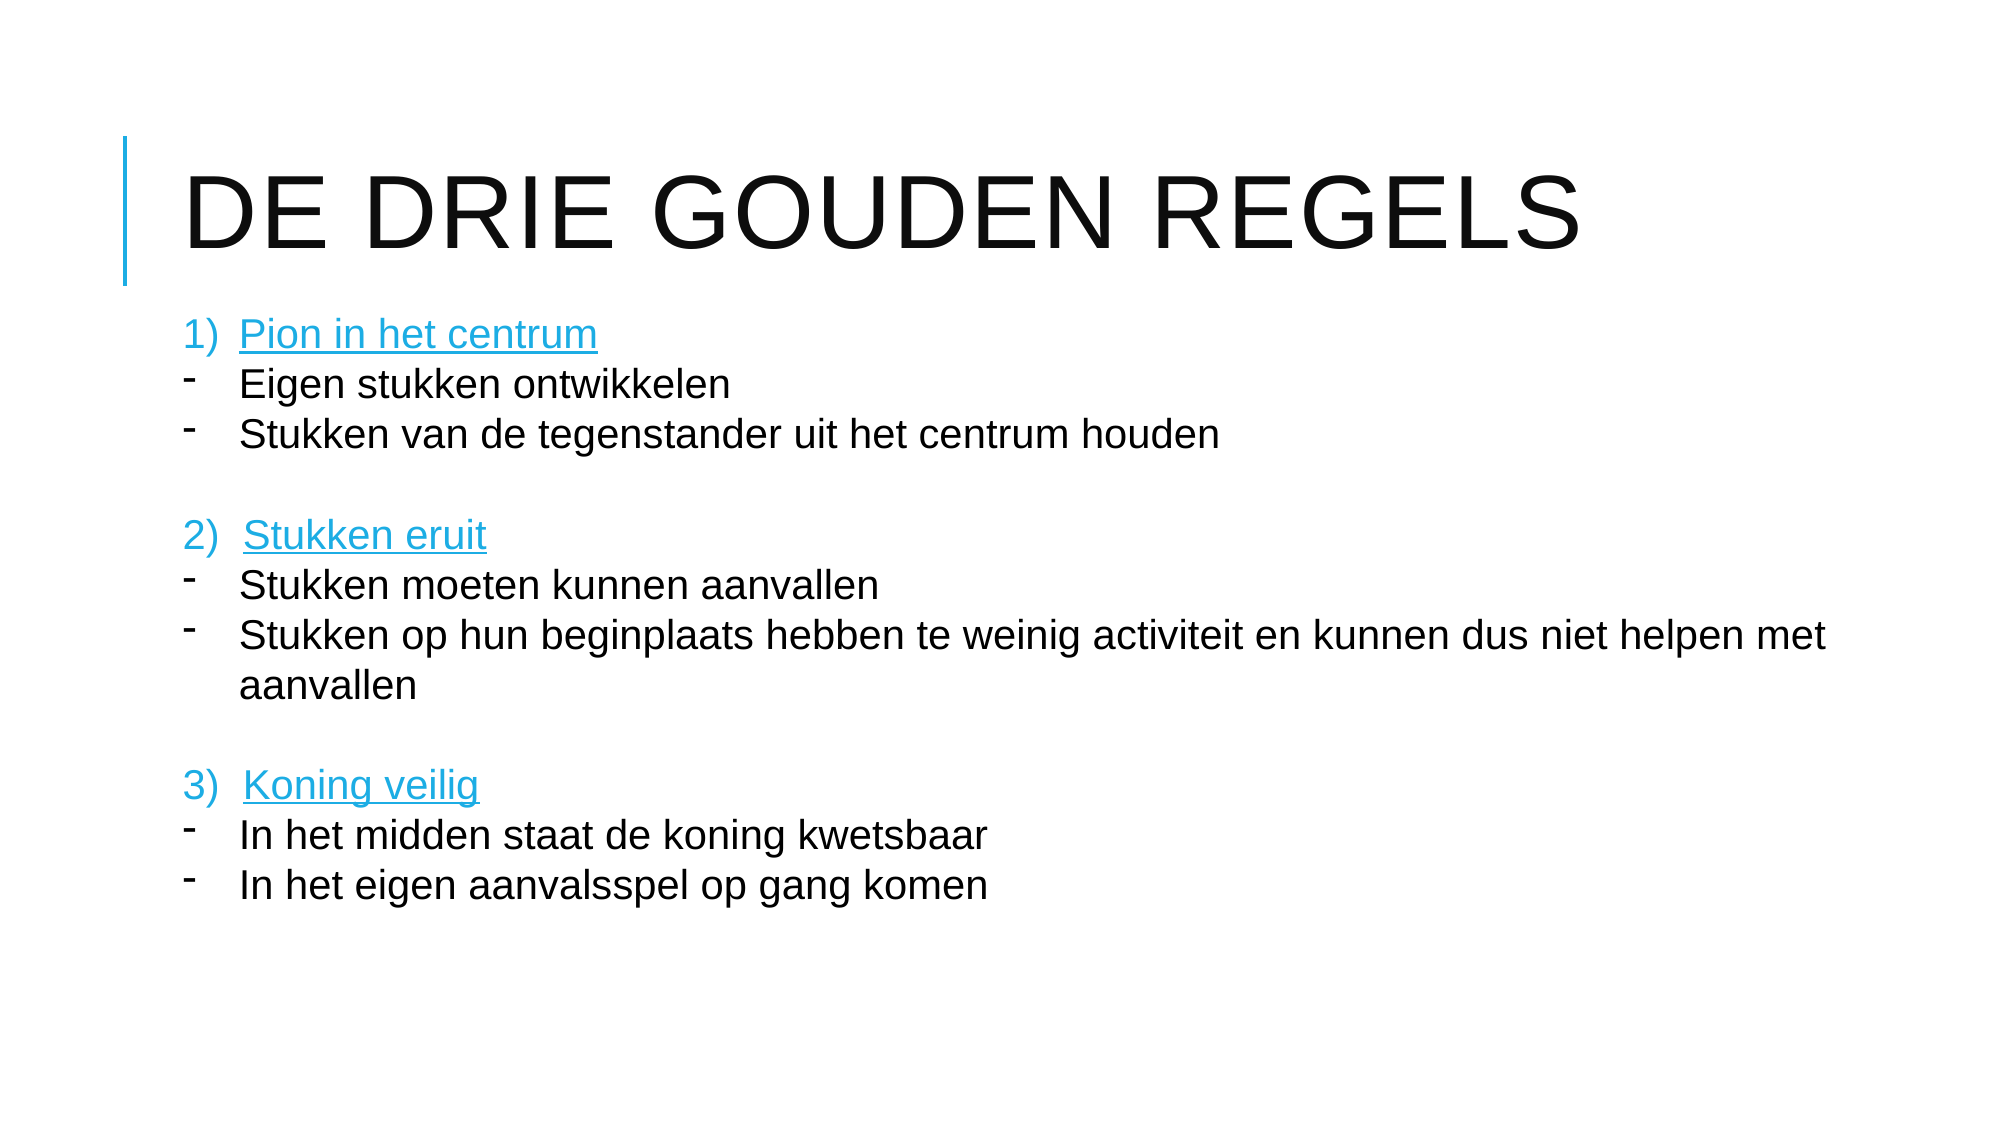

# De drie gouden regels
Pion in het centrum
Eigen stukken ontwikkelen
Stukken van de tegenstander uit het centrum houden

2)  Stukken eruit
Stukken moeten kunnen aanvallen
Stukken op hun beginplaats hebben te weinig activiteit en kunnen dus niet helpen met aanvallen

3)  Koning veilig
In het midden staat de koning kwetsbaar
In het eigen aanvalsspel op gang komen